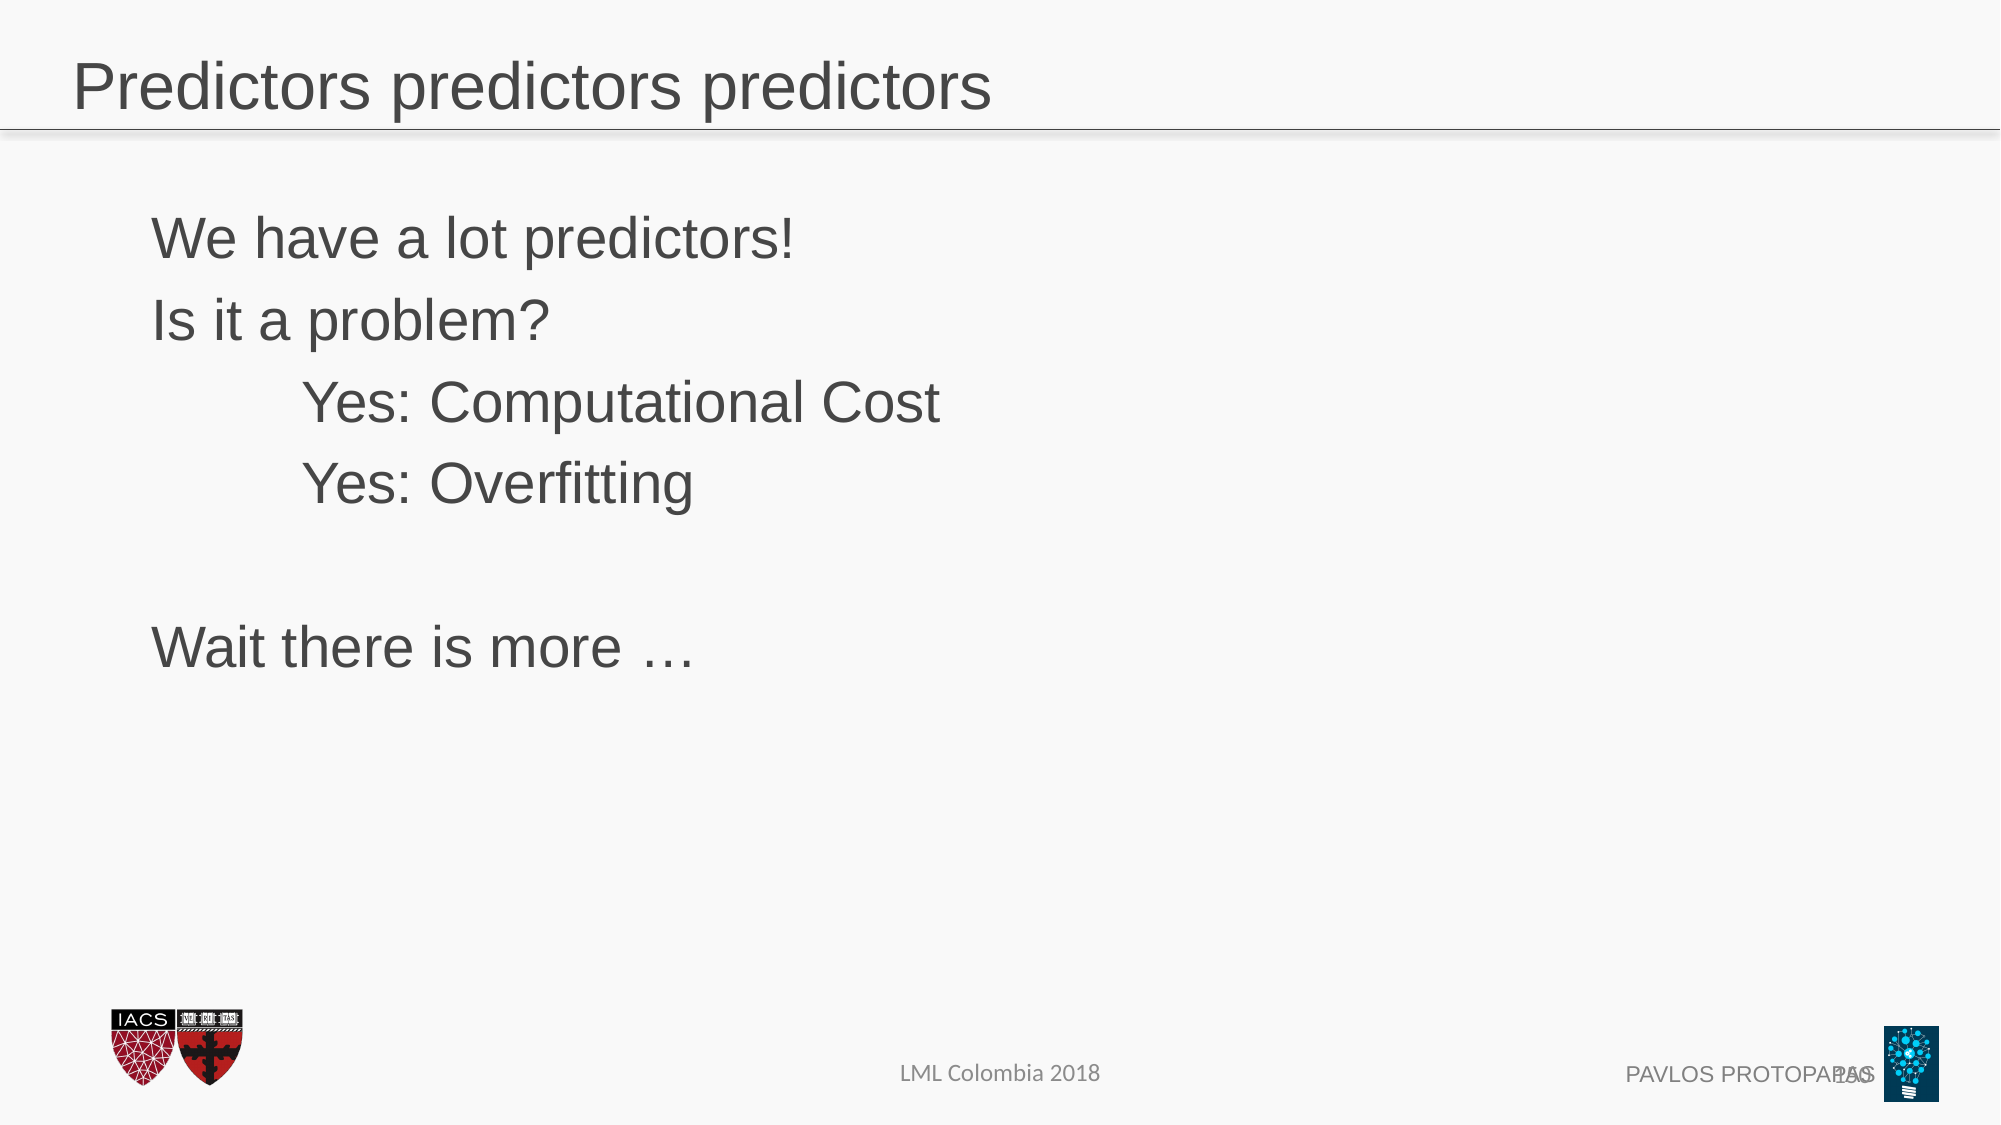

# Predictors predictors predictors
We have a lot predictors!
Is it a problem?
	Yes: Computational Cost
	Yes: Overfitting

Wait there is more …